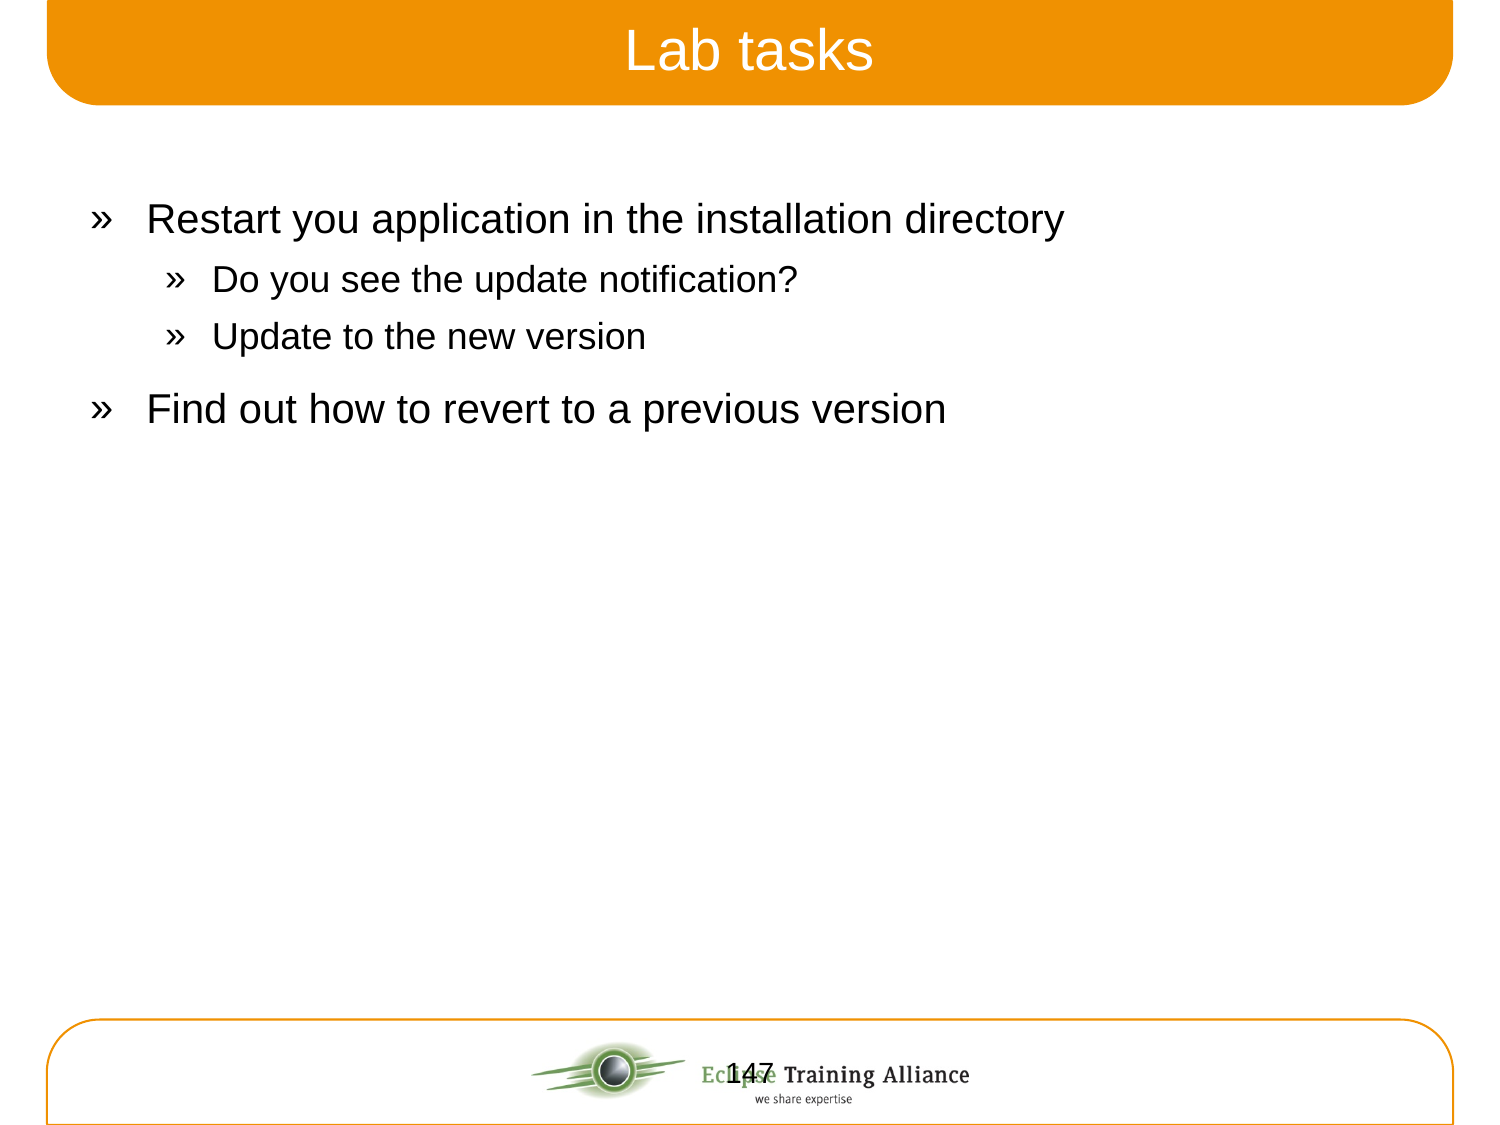

Lab tasks
Restart you application in the installation directory
Do you see the update notification?
Update to the new version
Find out how to revert to a previous version

147